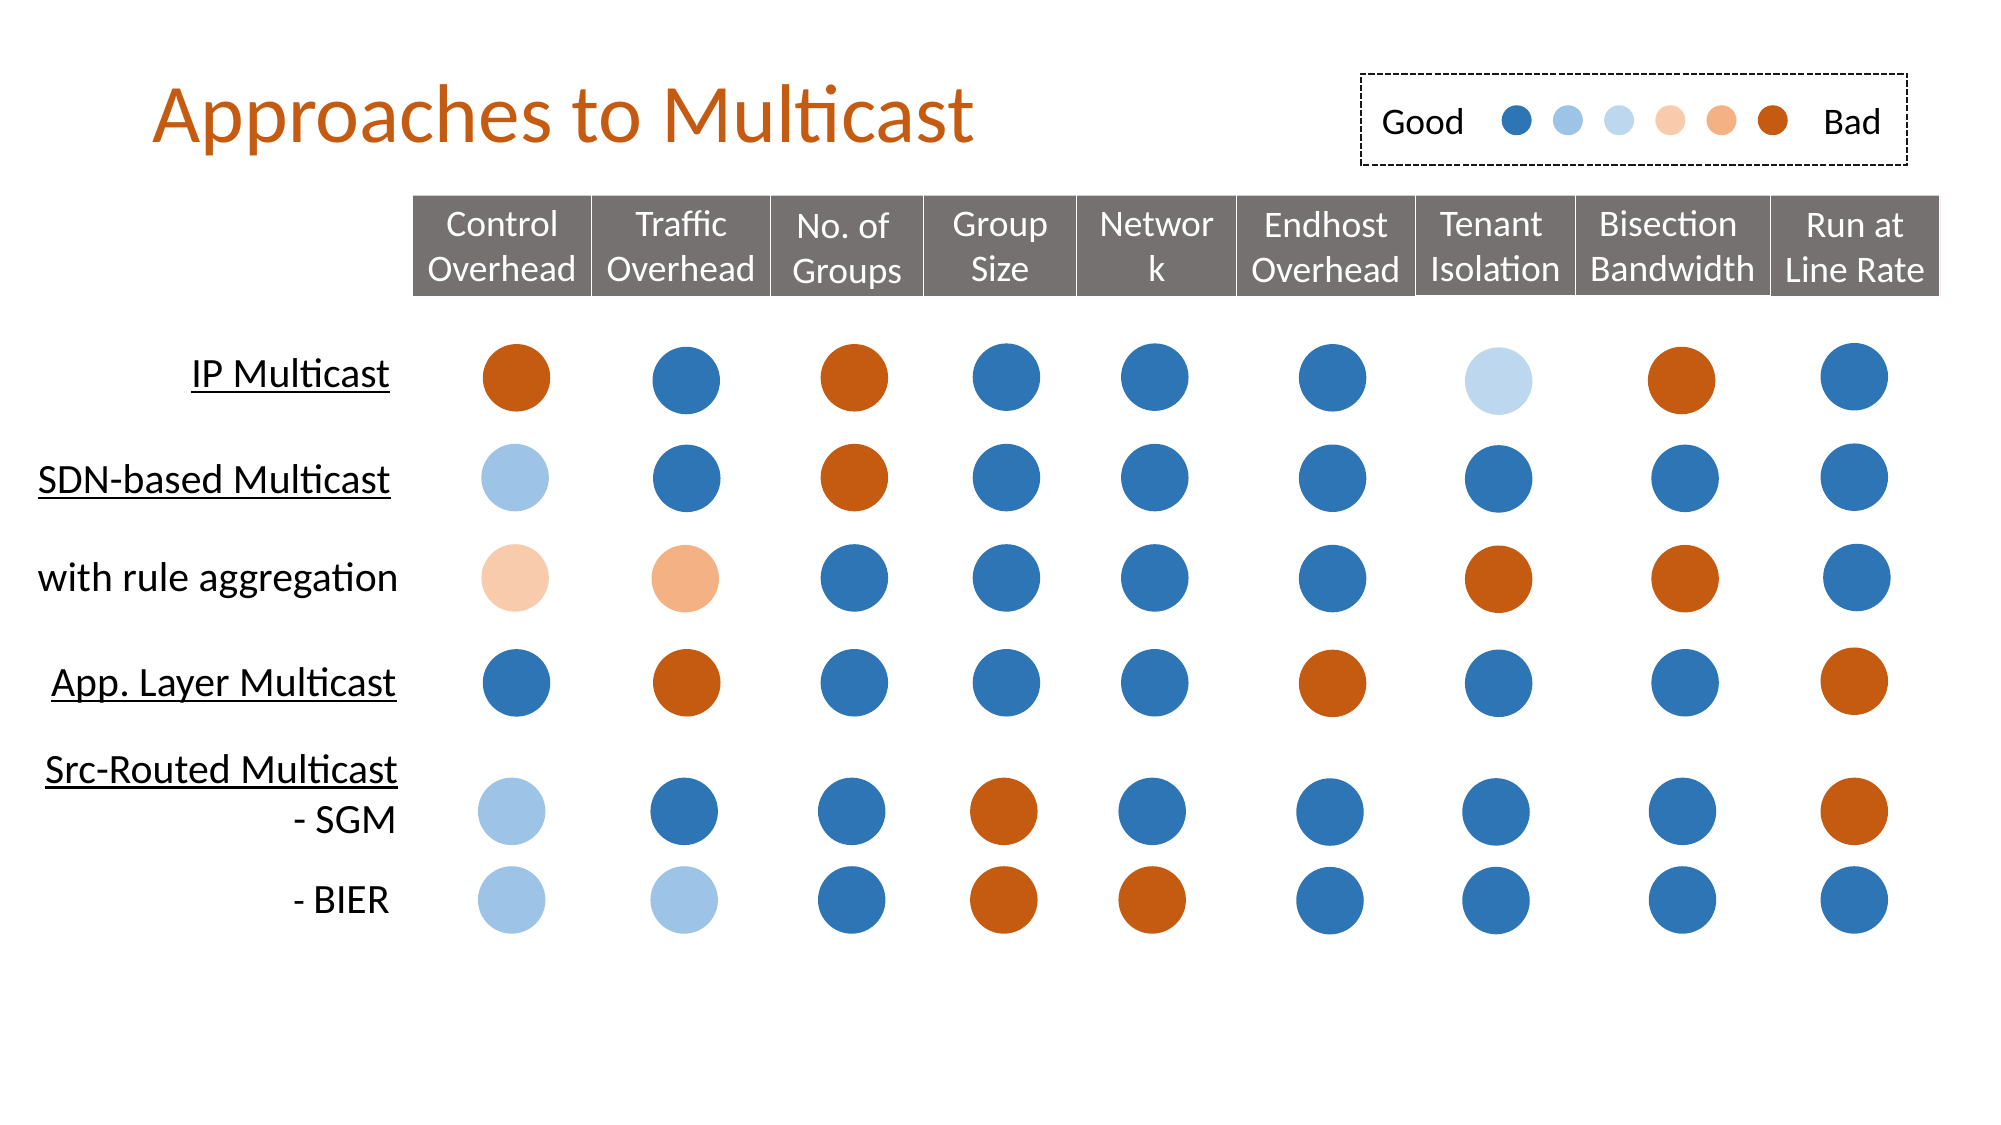

# Approaches to Multicast

Good
Bad

Tenant
Isolation
Bisection
Bandwidth
Group
Size
Control
Overhead
Traffic
Overhead
Network
Size
Endhost
Overhead
Run at
Line Rate
No. of
Groups

IP Multicast

SDN-based Multicast

with rule aggregation

App. Layer Multicast

Src-Routed Multicast
                                  - SGM

                              - BIER